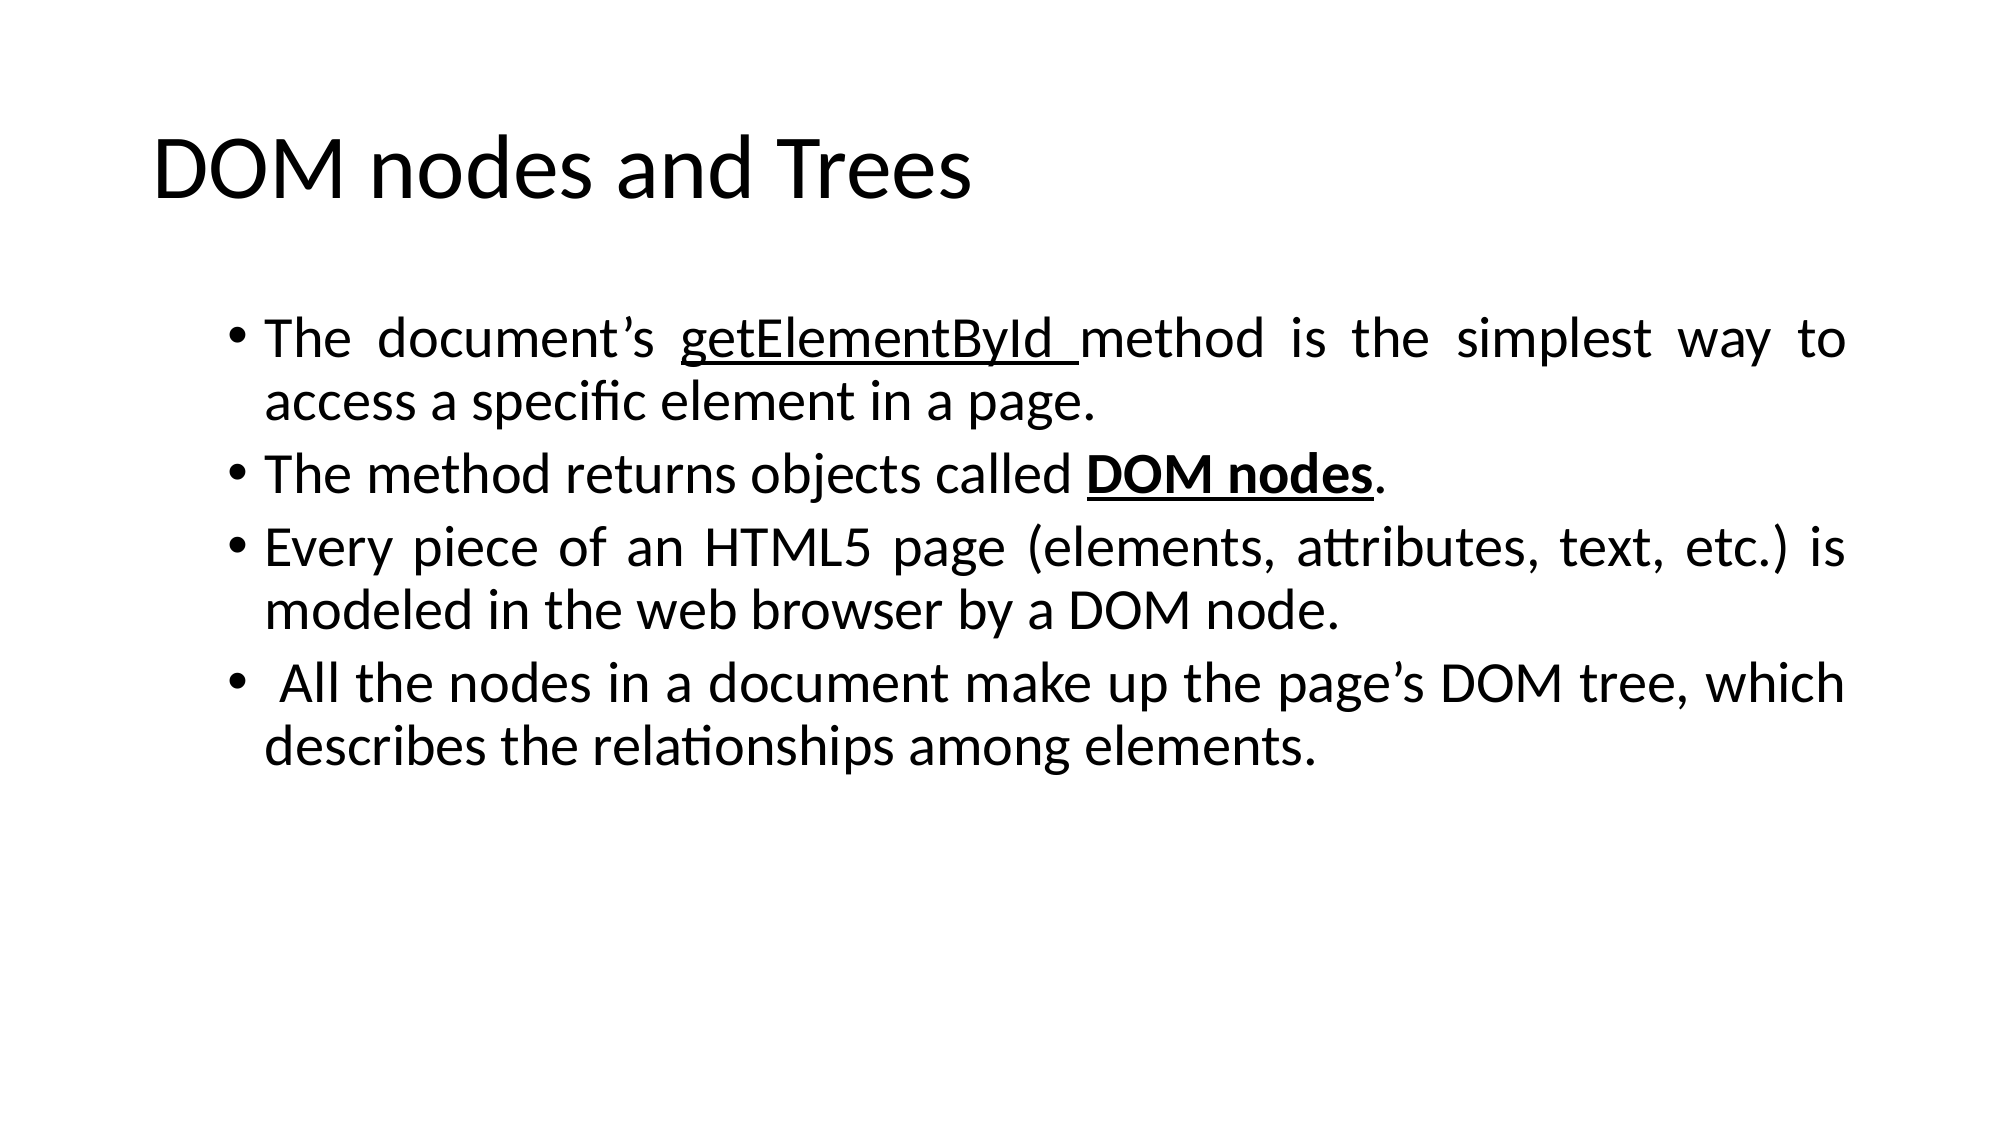

# DOM nodes and Trees
The document’s getElementById method is the simplest way to access a specific element in a page.
The method returns objects called DOM nodes.
Every piece of an HTML5 page (elements, attributes, text, etc.) is modeled in the web browser by a DOM node.
 All the nodes in a document make up the page’s DOM tree, which describes the relationships among elements.